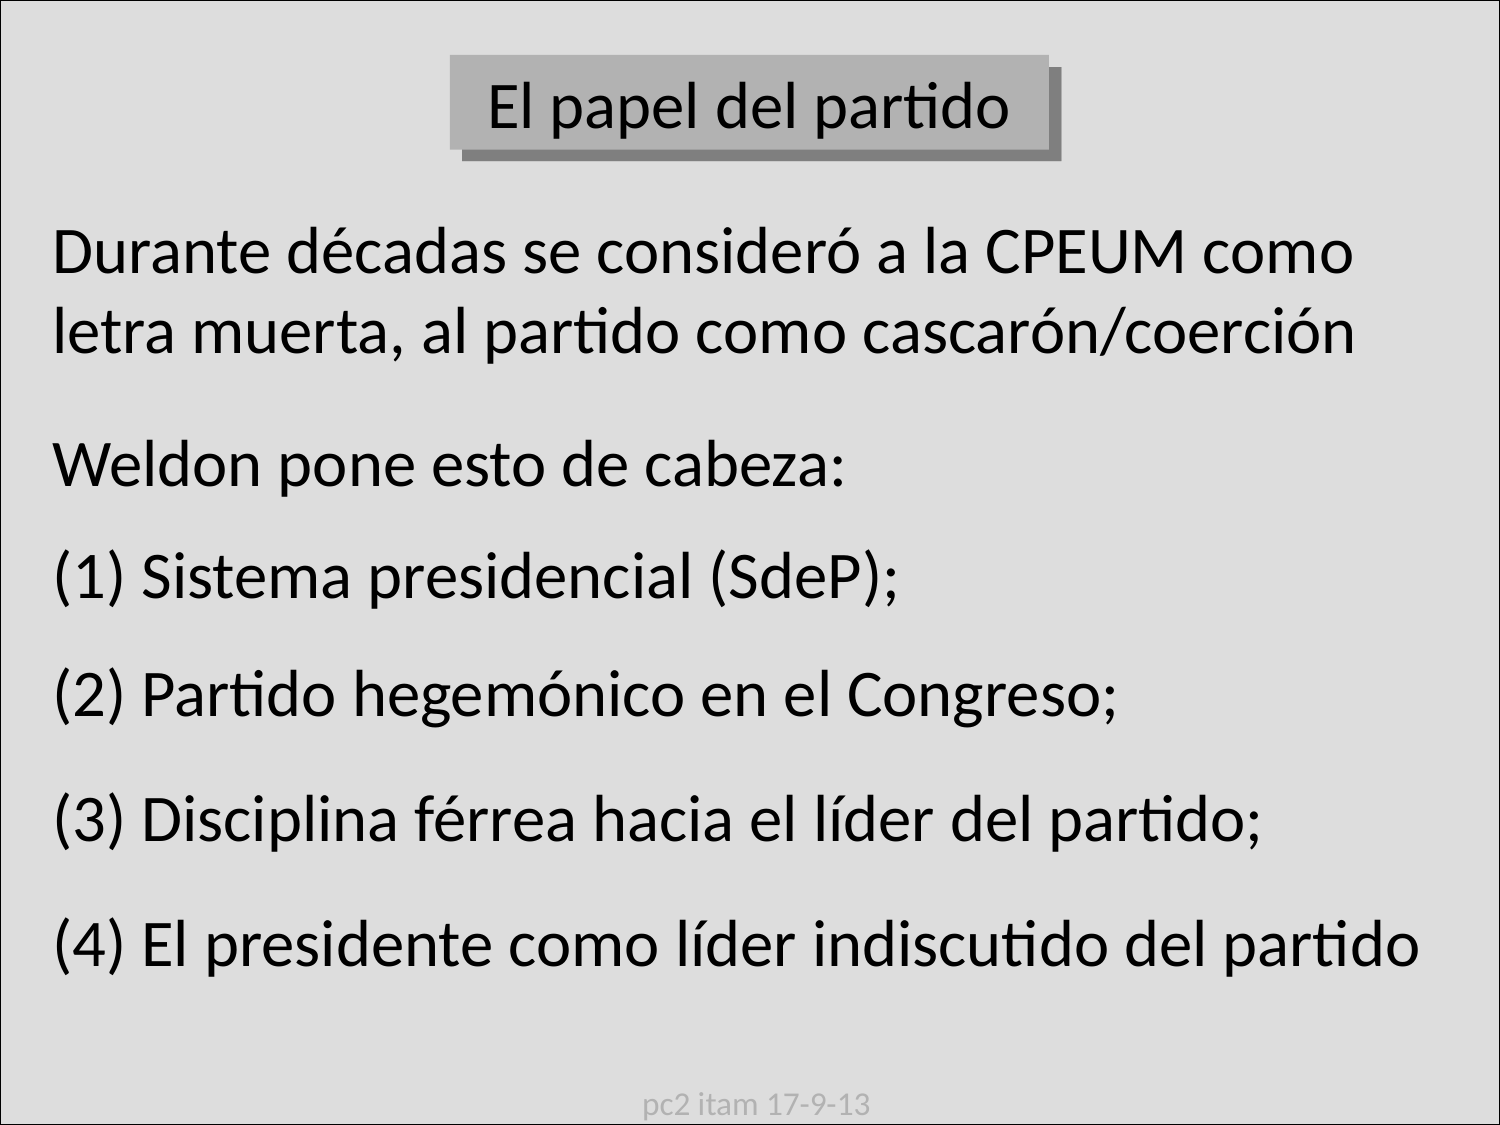

El papel del partido
Durante décadas se consideró a la CPEUM como letra muerta, al partido como cascarón/coerción
Weldon pone esto de cabeza:
(1) Sistema presidencial (SdeP);
(2) Partido hegemónico en el Congreso;
(3) Disciplina férrea hacia el líder del partido;
(4) El presidente como líder indiscutido del partido